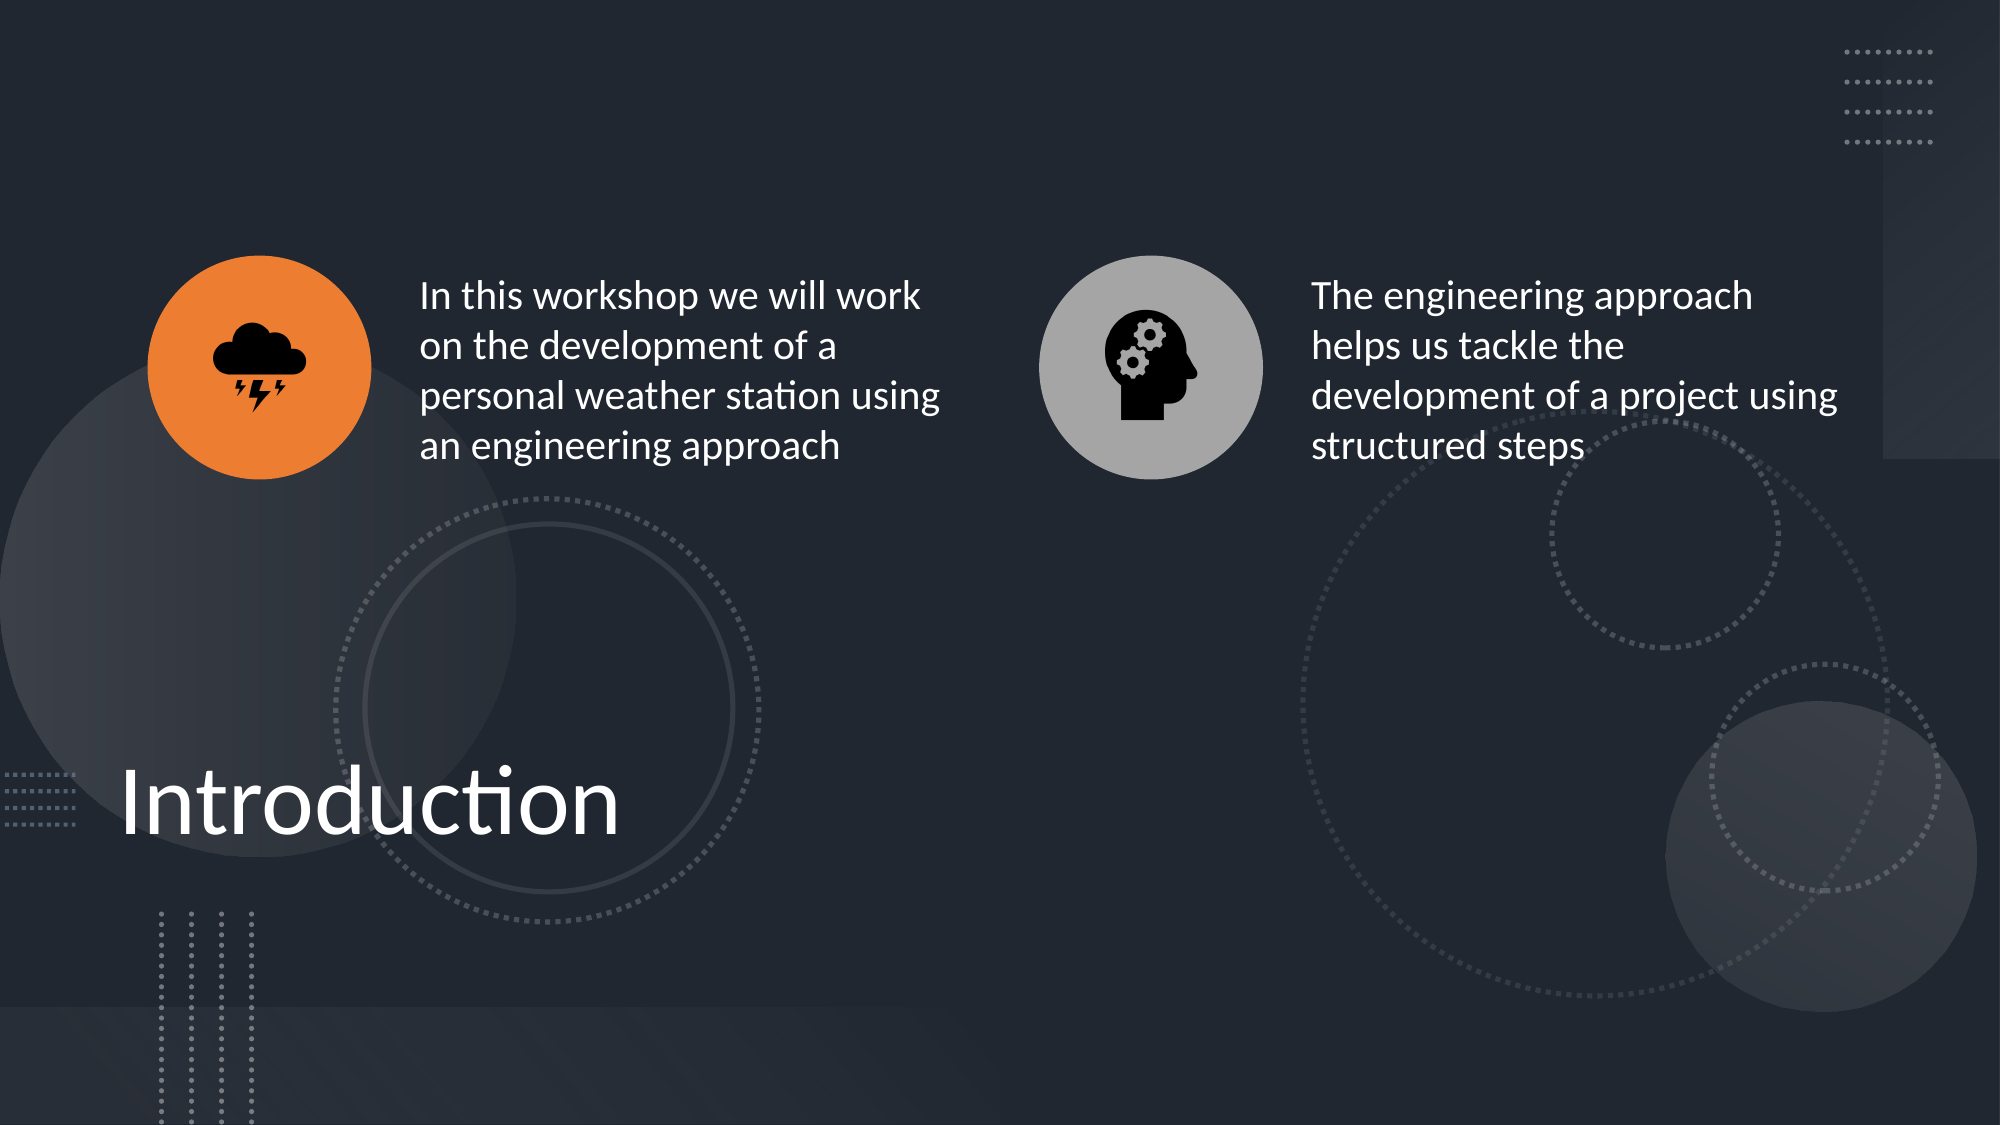

In this workshop we will work on the development of a personal weather station using an engineering approach
The engineering approach helps us tackle the development of a project using structured steps

# Introduction